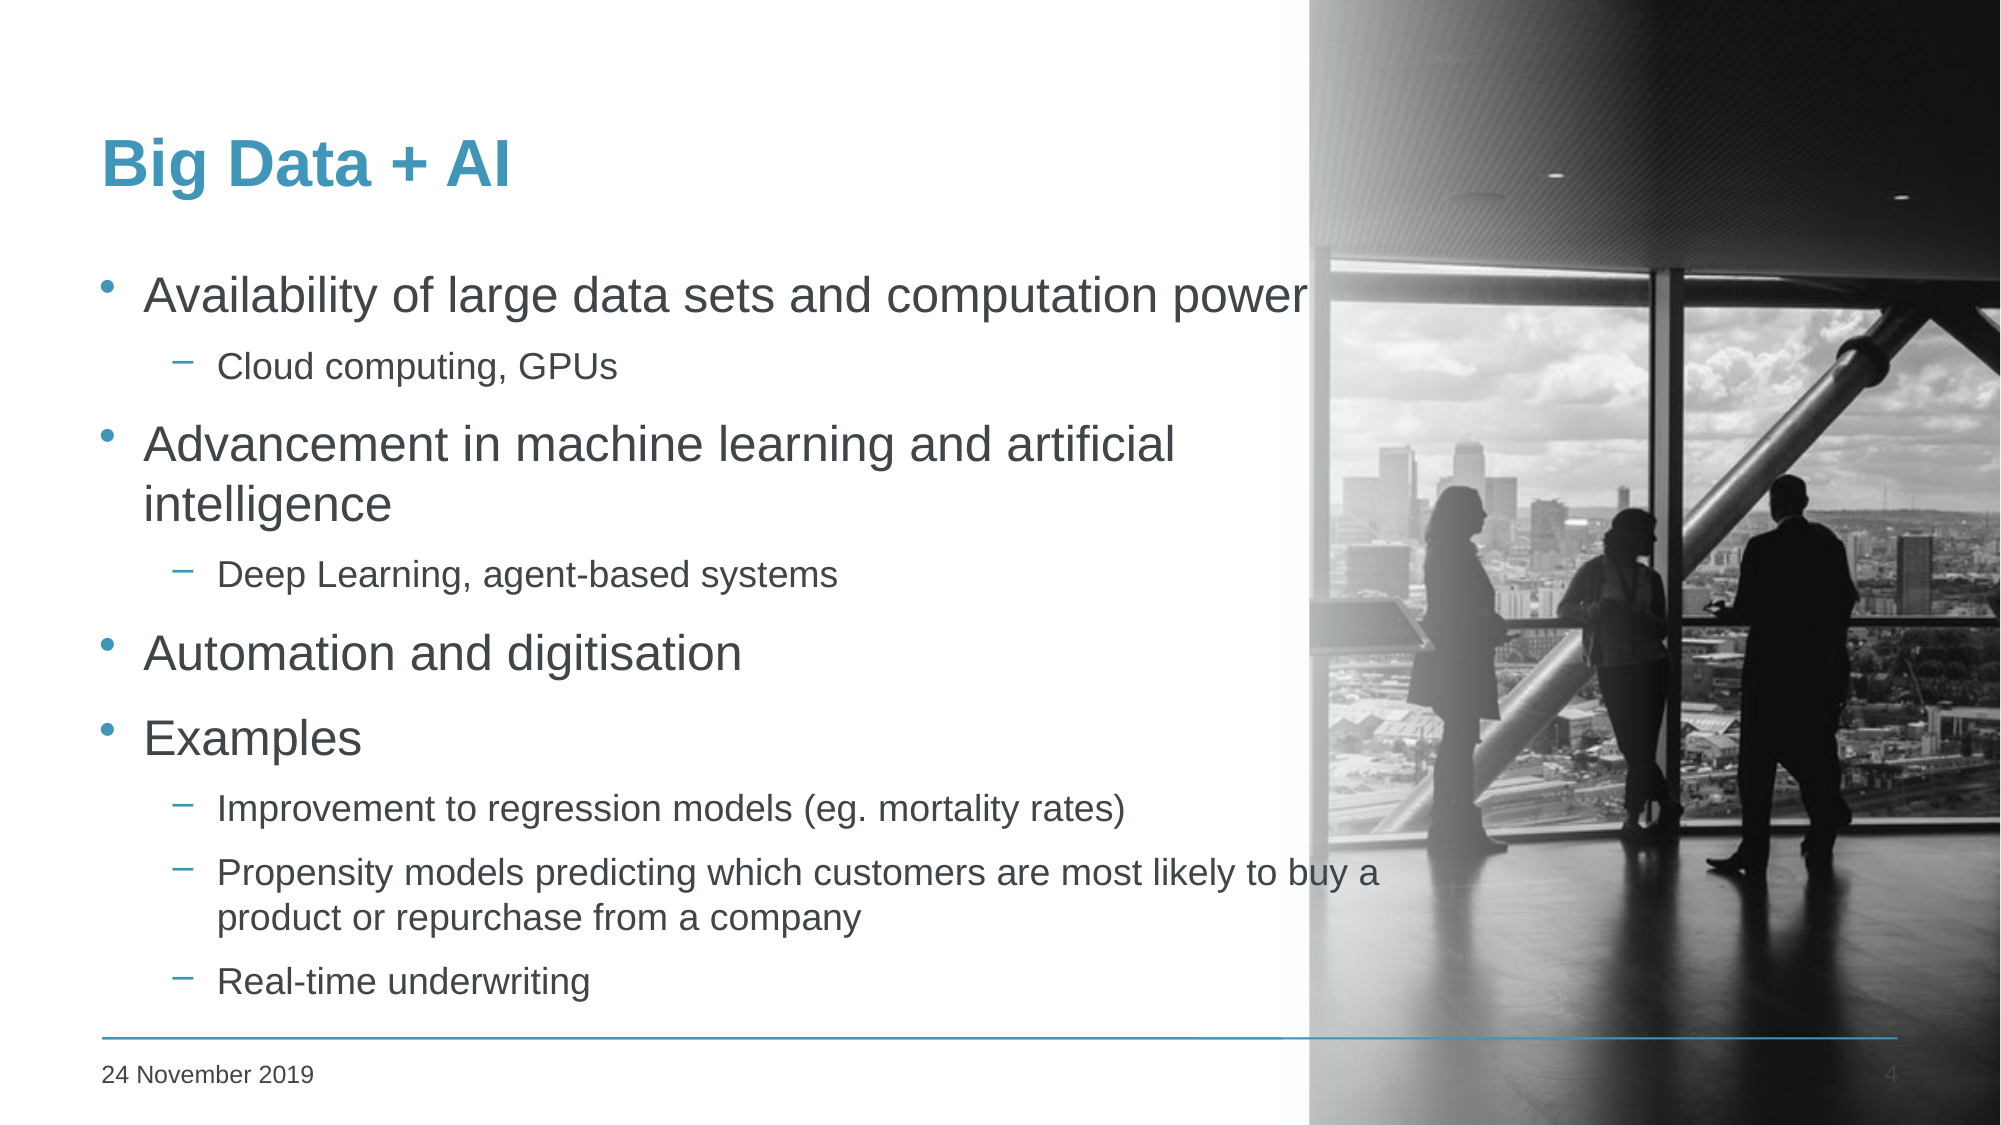

# Big Data + AI
Availability of large data sets and computation power
Cloud computing, GPUs
Advancement in machine learning and artificial intelligence
Deep Learning, agent-based systems
Automation and digitisation
Examples
Improvement to regression models (eg. mortality rates)
Propensity models predicting which customers are most likely to buy a product or repurchase from a company
Real-time underwriting

4
24 November 2019